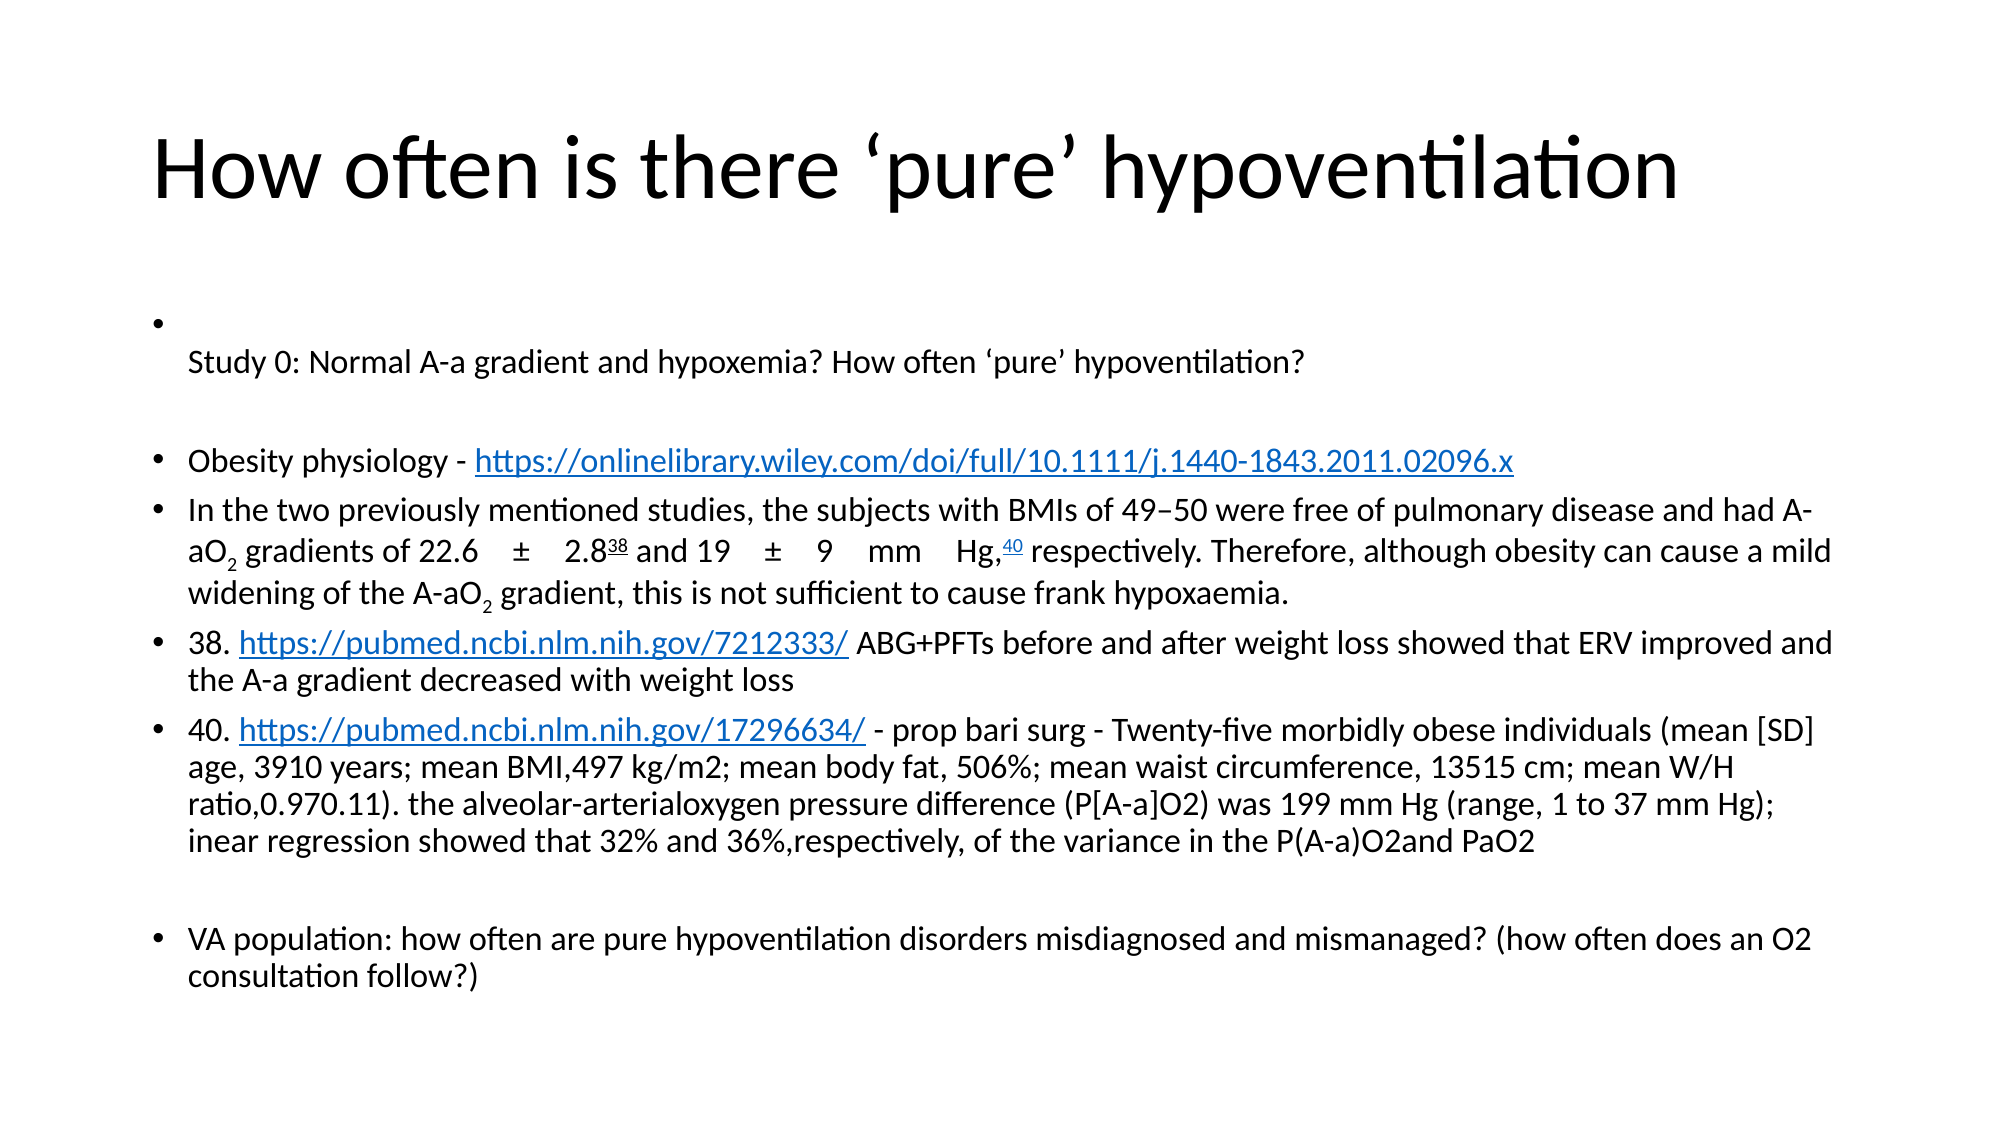

# How often is there ‘pure’ hypoventilation
 
Study 0: Normal A-a gradient and hypoxemia? How often ‘pure’ hypoventilation?

Obesity physiology - https://onlinelibrary.wiley.com/doi/full/10.1111/j.1440-1843.2011.02096.x
In the two previously mentioned studies, the subjects with BMIs of 49–50 were free of pulmonary disease and had A-aO2 gradients of 22.6 ± 2.838 and 19 ± 9 mm Hg,40 respectively. Therefore, although obesity can cause a mild widening of the A-aO2 gradient, this is not sufficient to cause frank hypoxaemia.
38. https://pubmed.ncbi.nlm.nih.gov/7212333/ ABG+PFTs before and after weight loss showed that ERV improved and the A-a gradient decreased with weight loss
40. https://pubmed.ncbi.nlm.nih.gov/17296634/ - prop bari surg - Twenty-five morbidly obese individuals (mean [SD] age, 3910 years; mean BMI,497 kg/m2; mean body fat, 506%; mean waist circumference, 13515 cm; mean W/H ratio,0.970.11). the alveolar-arterialoxygen pressure difference (P[A-a]O2) was 199 mm Hg (range, 1 to 37 mm Hg); inear regression showed that 32% and 36%,respectively, of the variance in the P(A-a)O2and PaO2

VA population: how often are pure hypoventilation disorders misdiagnosed and mismanaged? (how often does an O2 consultation follow?)